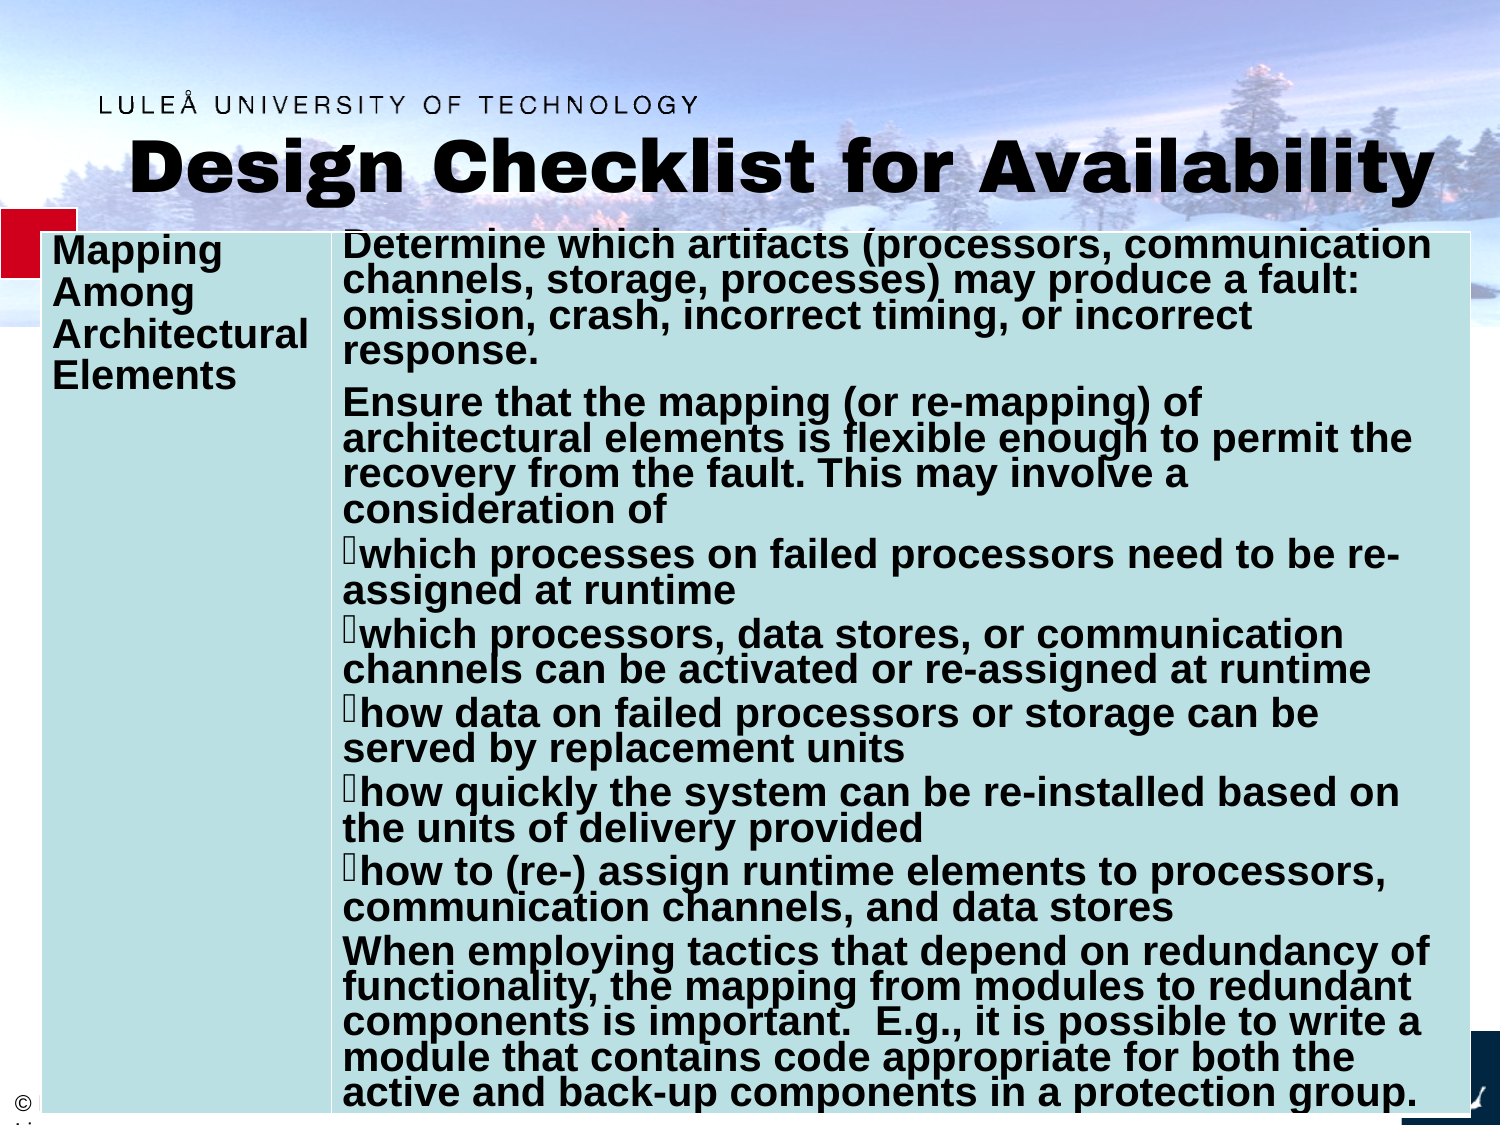

# Design Checklist for Availability
| Mapping Among Architectural Elements | Determine which artifacts (processors, communication channels, storage, processes) may produce a fault: omission, crash, incorrect timing, or incorrect response. Ensure that the mapping (or re-mapping) of architectural elements is flexible enough to permit the recovery from the fault. This may involve a consideration of which processes on failed processors need to be re-assigned at runtime which processors, data stores, or communication channels can be activated or re-assigned at runtime how data on failed processors or storage can be served by replacement units how quickly the system can be re-installed based on the units of delivery provided how to (re-) assign runtime elements to processors, communication channels, and data stores When employing tactics that depend on redundancy of functionality, the mapping from modules to redundant components is important. E.g., it is possible to write a module that contains code appropriate for both the active and back-up components in a protection group. |
| --- | --- |
© Len Bass, Paul Clements, Rick Kazman, distributed under Creative Commons Attribution License